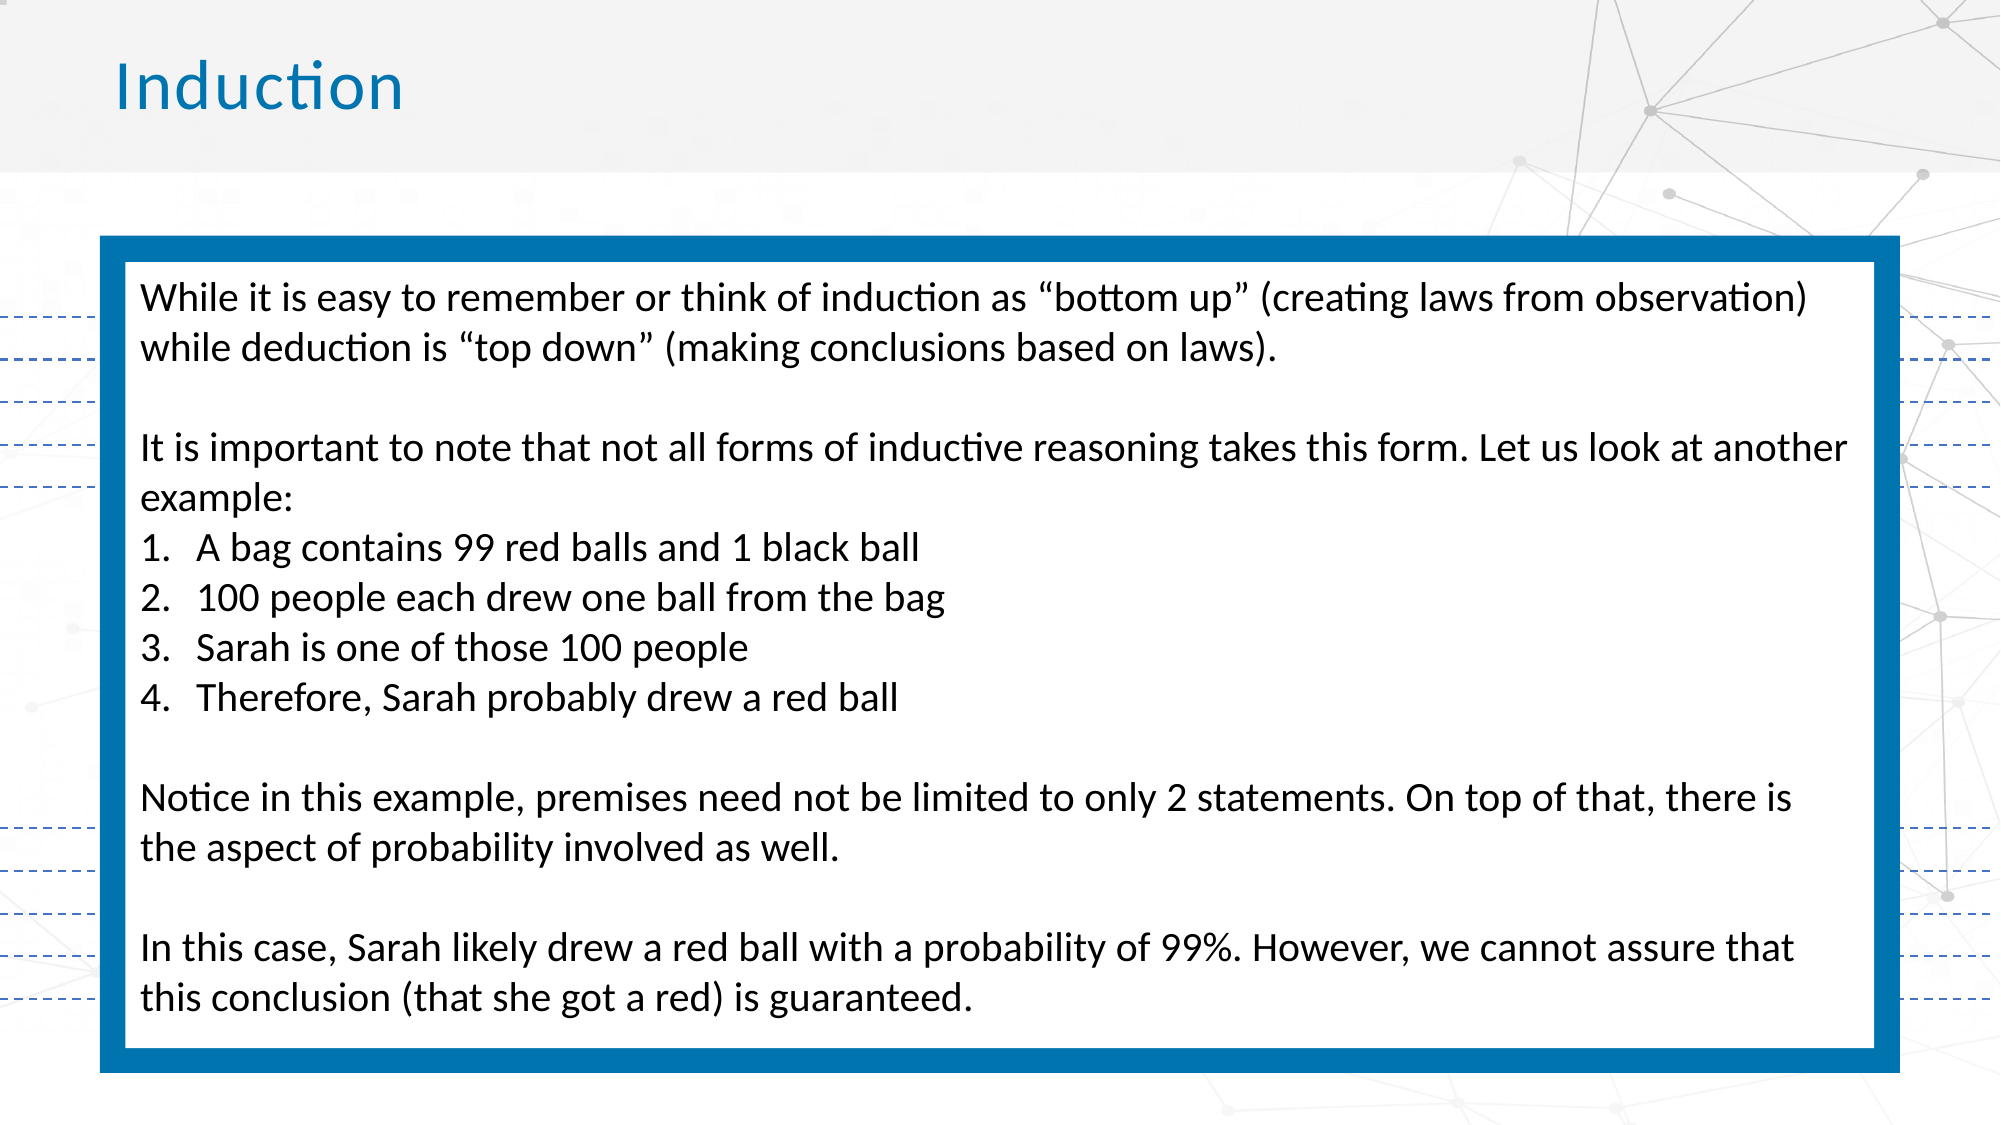

# Induction

While it is easy to remember or think of induction as “bottom up” (creating laws from observation) while deduction is “top down” (making conclusions based on laws).

It is important to note that not all forms of inductive reasoning takes this form. Let us look at another example:
A bag contains 99 red balls and 1 black ball
100 people each drew one ball from the bag
Sarah is one of those 100 people
Therefore, Sarah probably drew a red ball

Notice in this example, premises need not be limited to only 2 statements. On top of that, there is the aspect of probability involved as well.

In this case, Sarah likely drew a red ball with a probability of 99%. However, we cannot assure that this conclusion (that she got a red) is guaranteed.